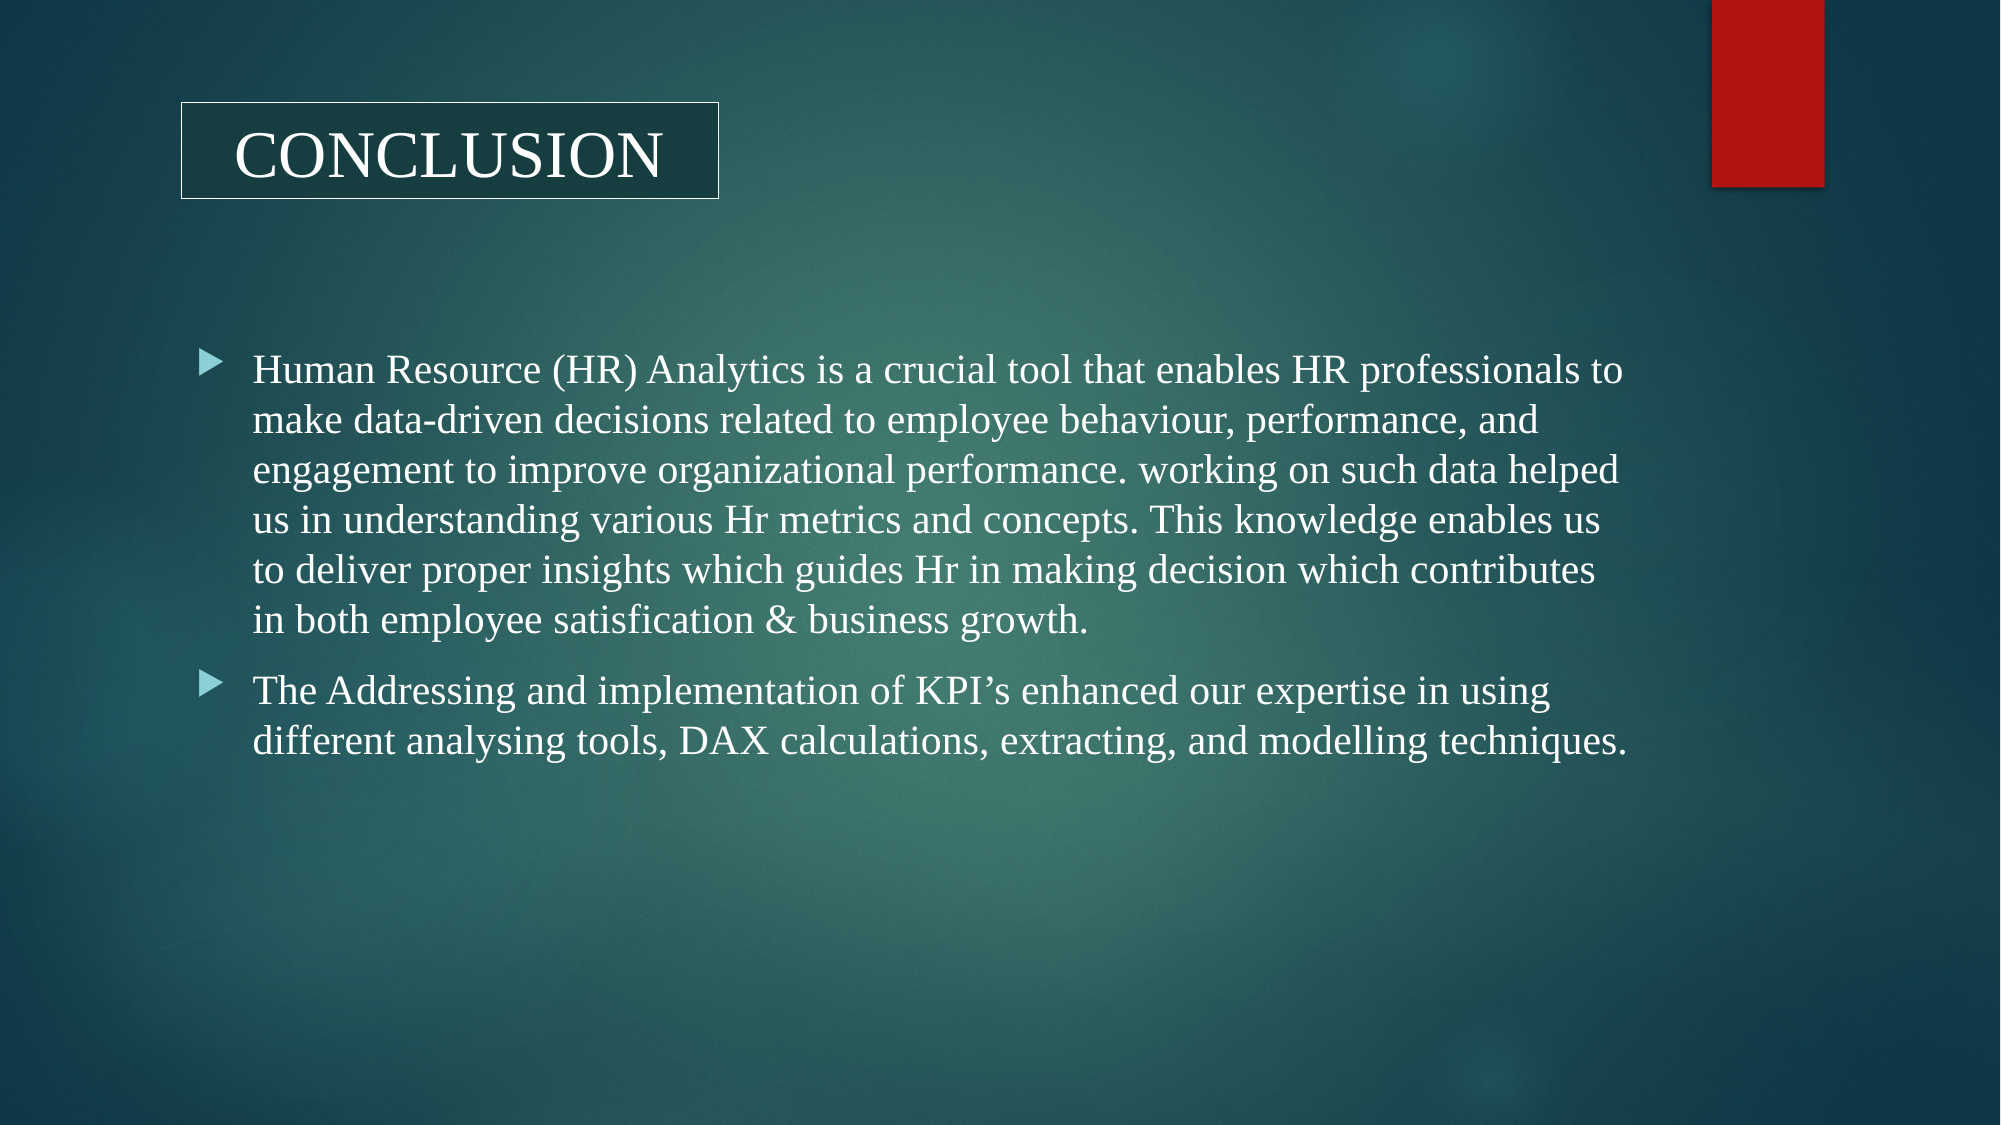

# CONCLUSION
Human Resource (HR) Analytics is a crucial tool that enables HR professionals to make data-driven decisions related to employee behaviour, performance, and engagement to improve organizational performance. working on such data helped us in understanding various Hr metrics and concepts. This knowledge enables us to deliver proper insights which guides Hr in making decision which contributes in both employee satisfication & business growth.
The Addressing and implementation of KPI’s enhanced our expertise in using different analysing tools, DAX calculations, extracting, and modelling techniques.